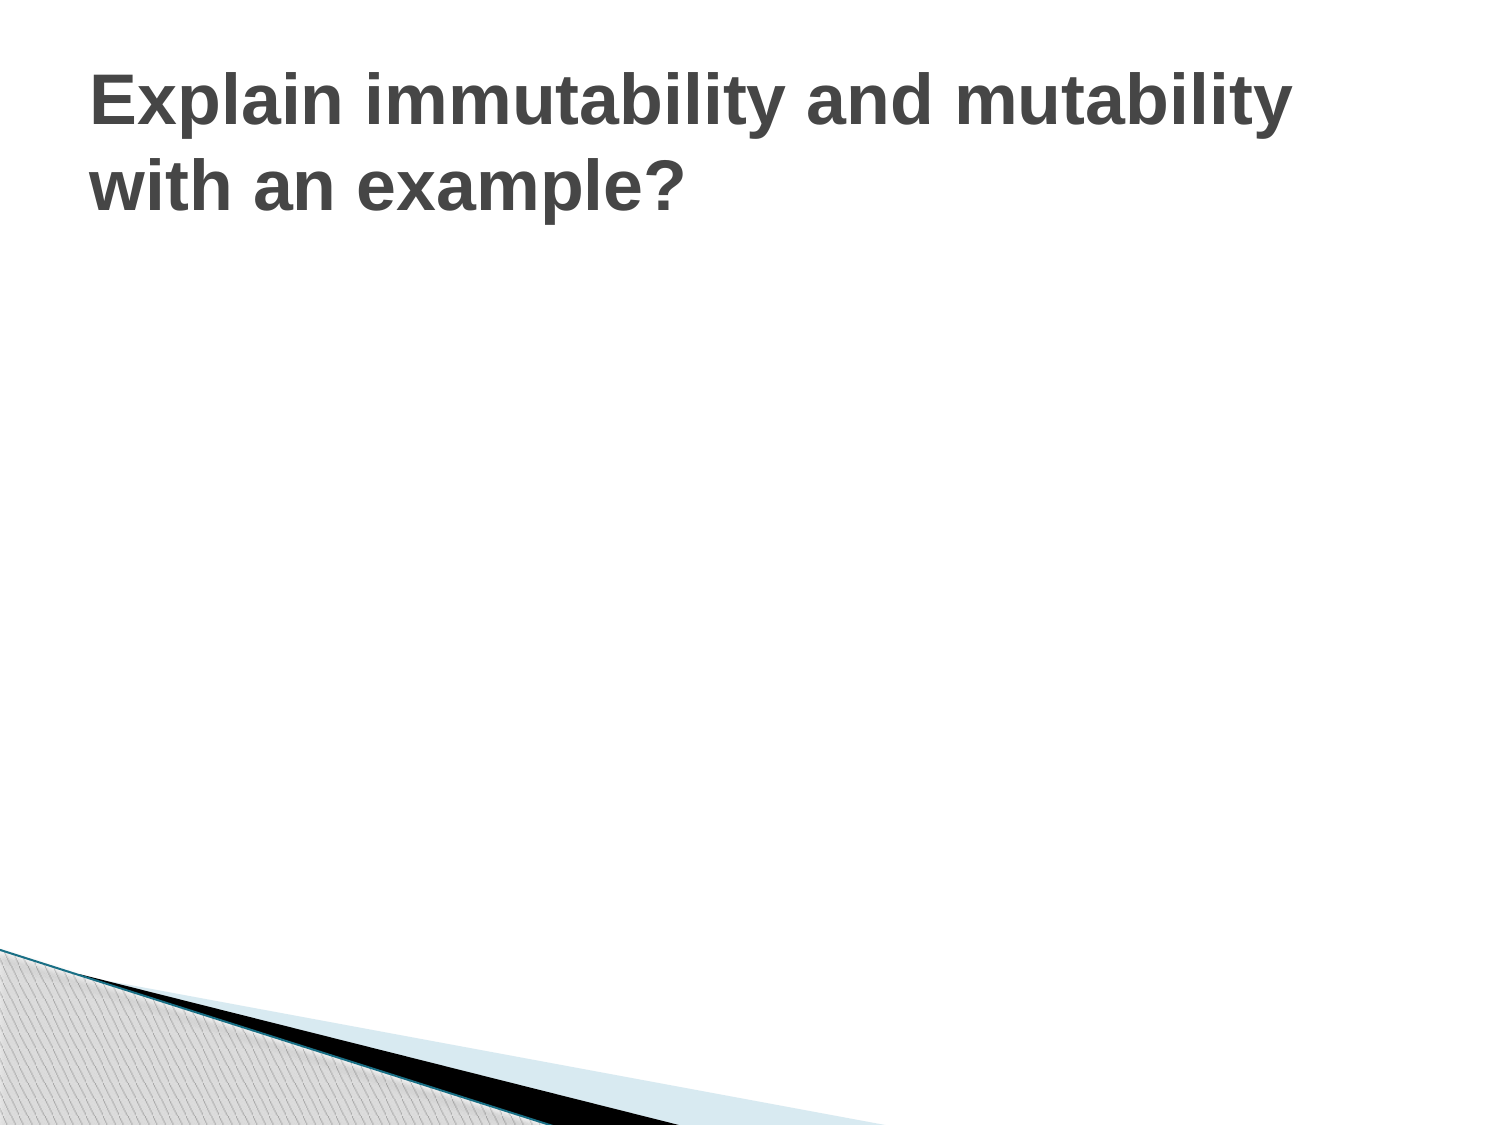

# Explain immutability and mutability with an example?